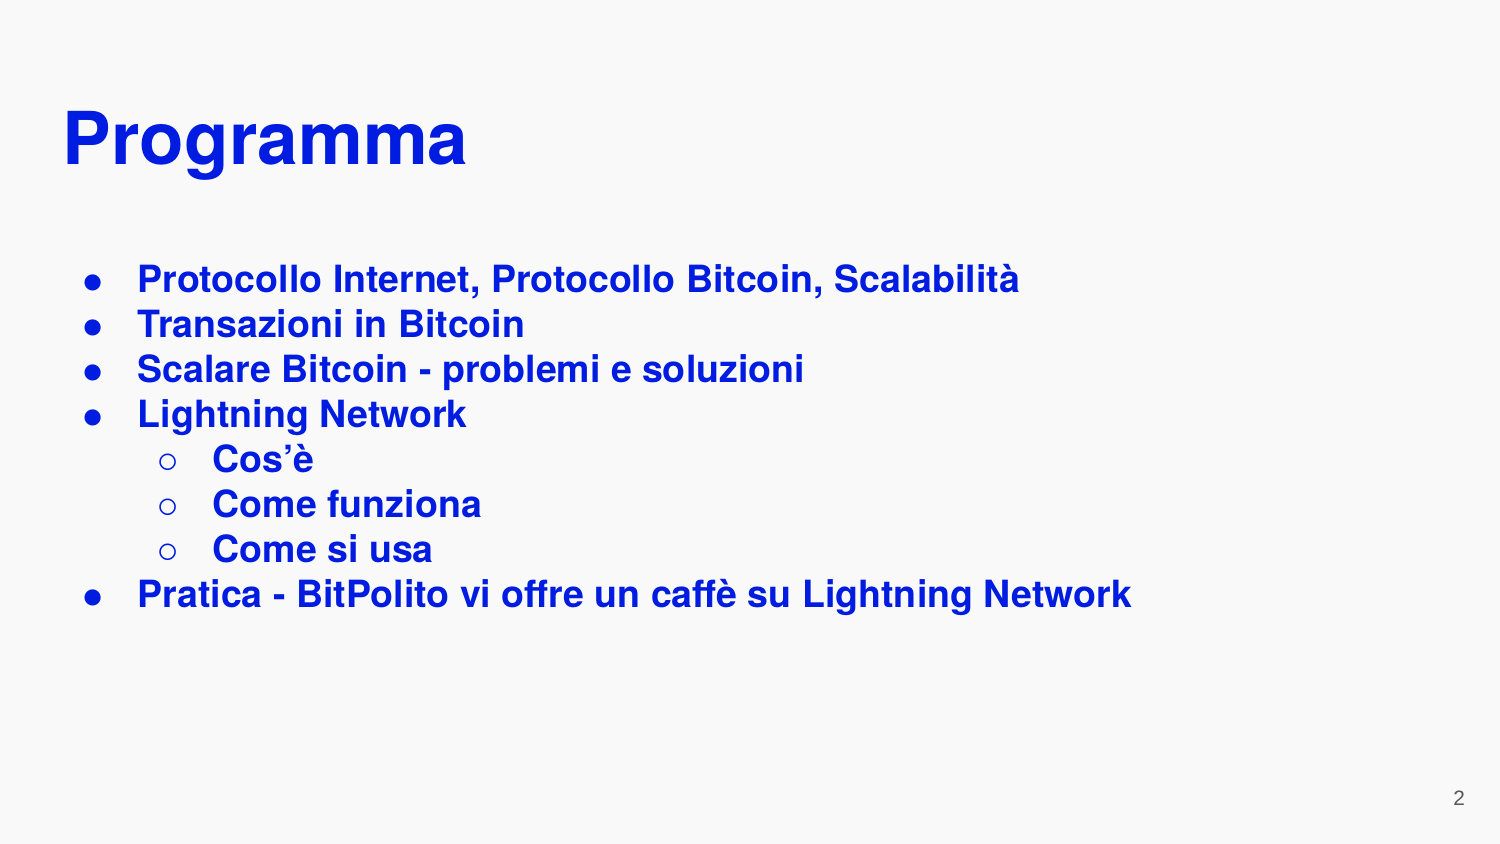

Programma
Protocollo Internet, Protocollo Bitcoin, Scalabilità
Transazioni in Bitcoin
Scalare Bitcoin - problemi e soluzioni
Lightning Network
Cos’è
Come funziona
Come si usa
Pratica - BitPolito vi offre un caffè su Lightning Network
2